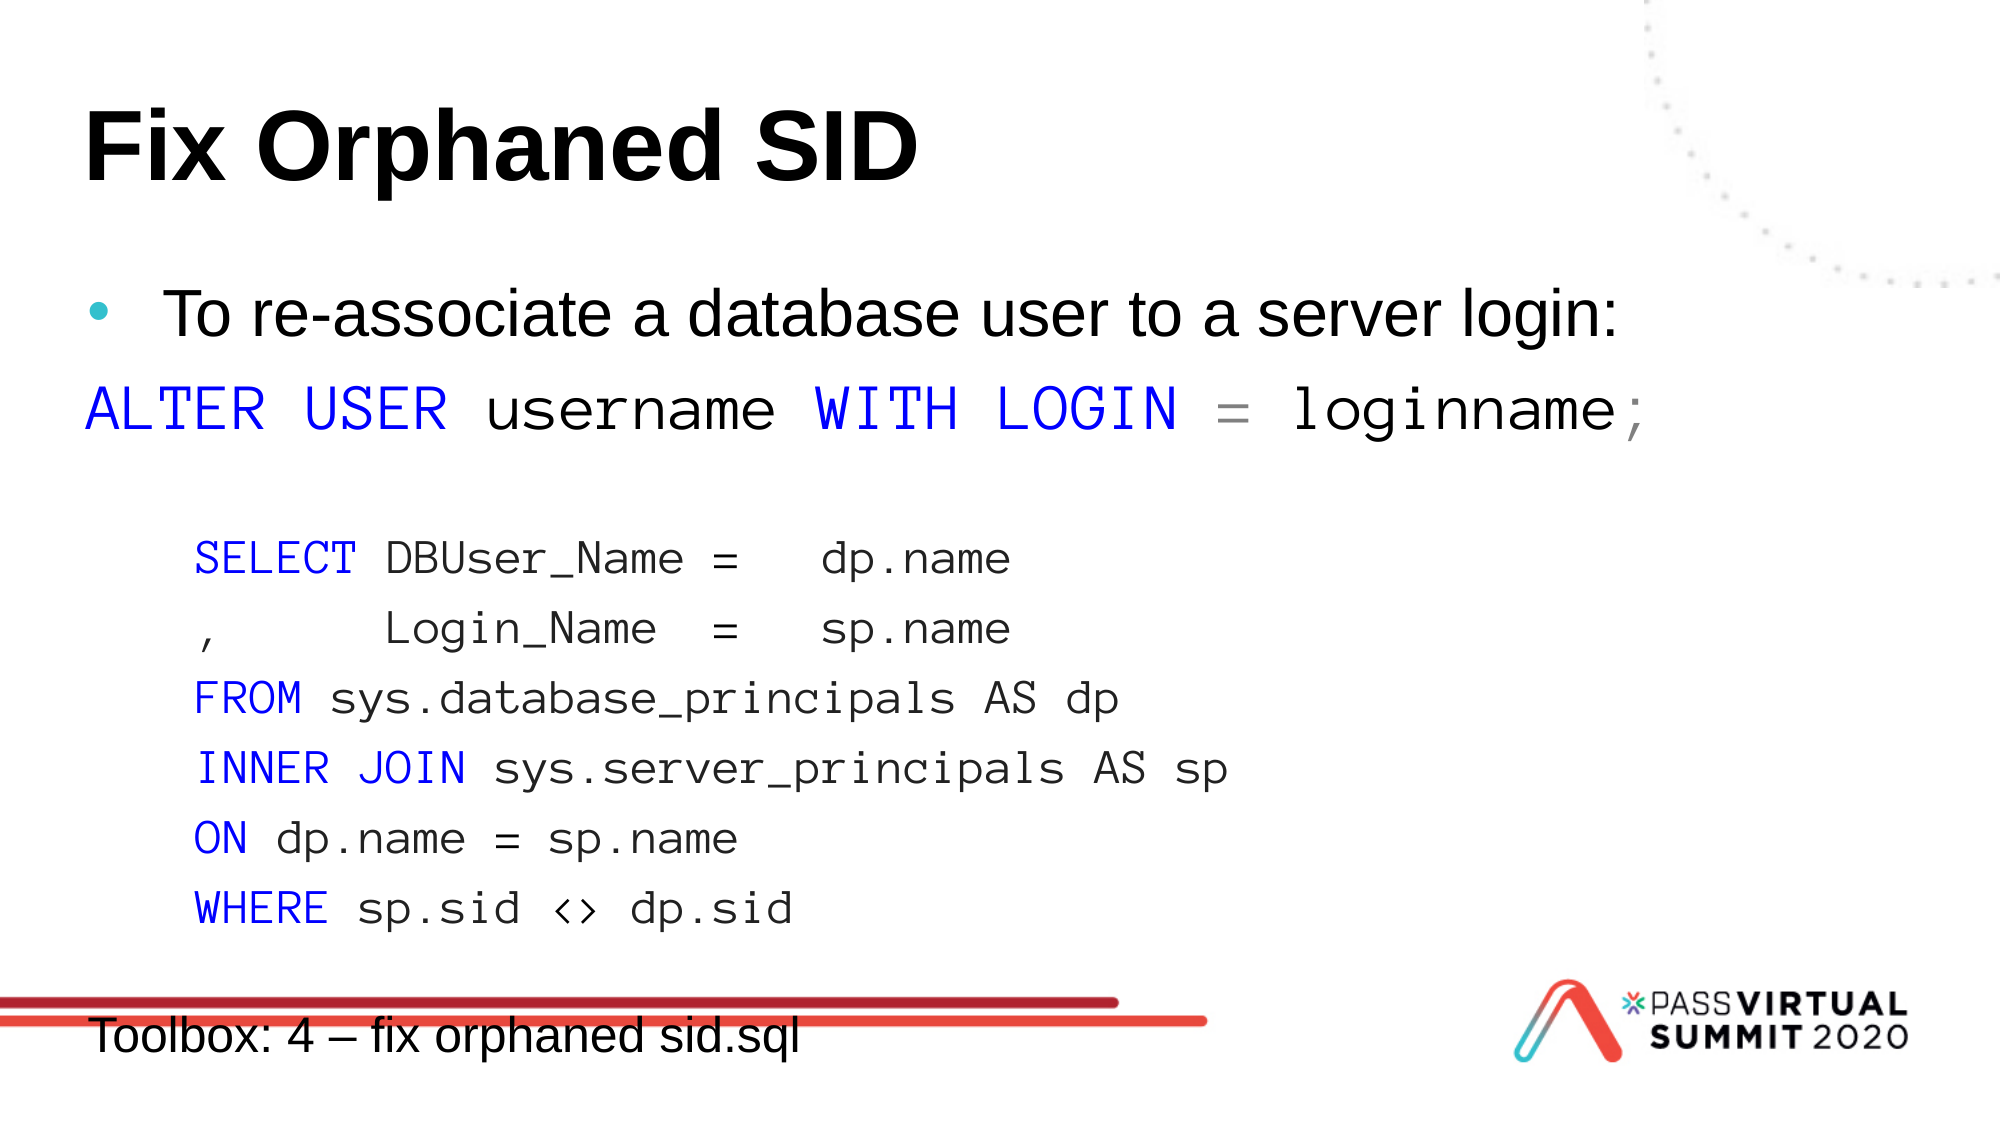

# Fix Orphaned SID
To re-associate a database user to a server login:
ALTER USER username WITH LOGIN = loginname;

    SELECT	DBUser_Name =   dp.name
    ,   	Login_Name  =   sp.name
    FROM sys.database_principals AS dp
    INNER JOIN sys.server_principals AS sp
    ON dp.name = sp.name
    WHERE sp.sid <> dp.sid
Toolbox: 4 – fix orphaned sid.sql